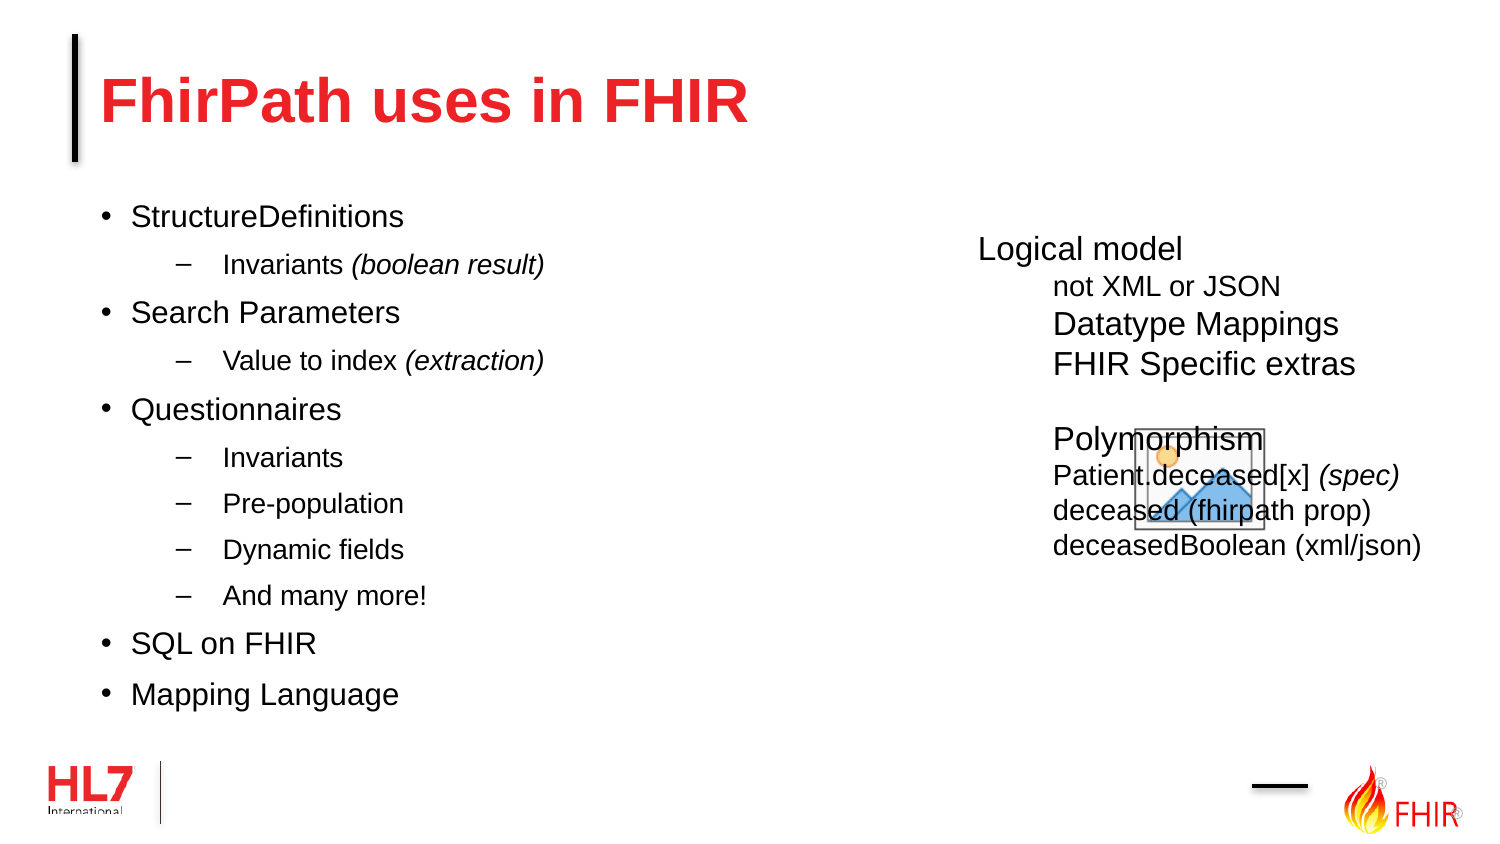

# FhirPath uses in FHIR
StructureDefinitions
Invariants (boolean result)
Search Parameters
Value to index (extraction)
Questionnaires
Invariants
Pre-population
Dynamic fields
And many more!
SQL on FHIR
Mapping Language
Logical model
not XML or JSON
Datatype Mappings
FHIR Specific extras

Polymorphism
Patient.deceased[x] (spec)
deceased (fhirpath prop)
deceasedBoolean (xml/json)